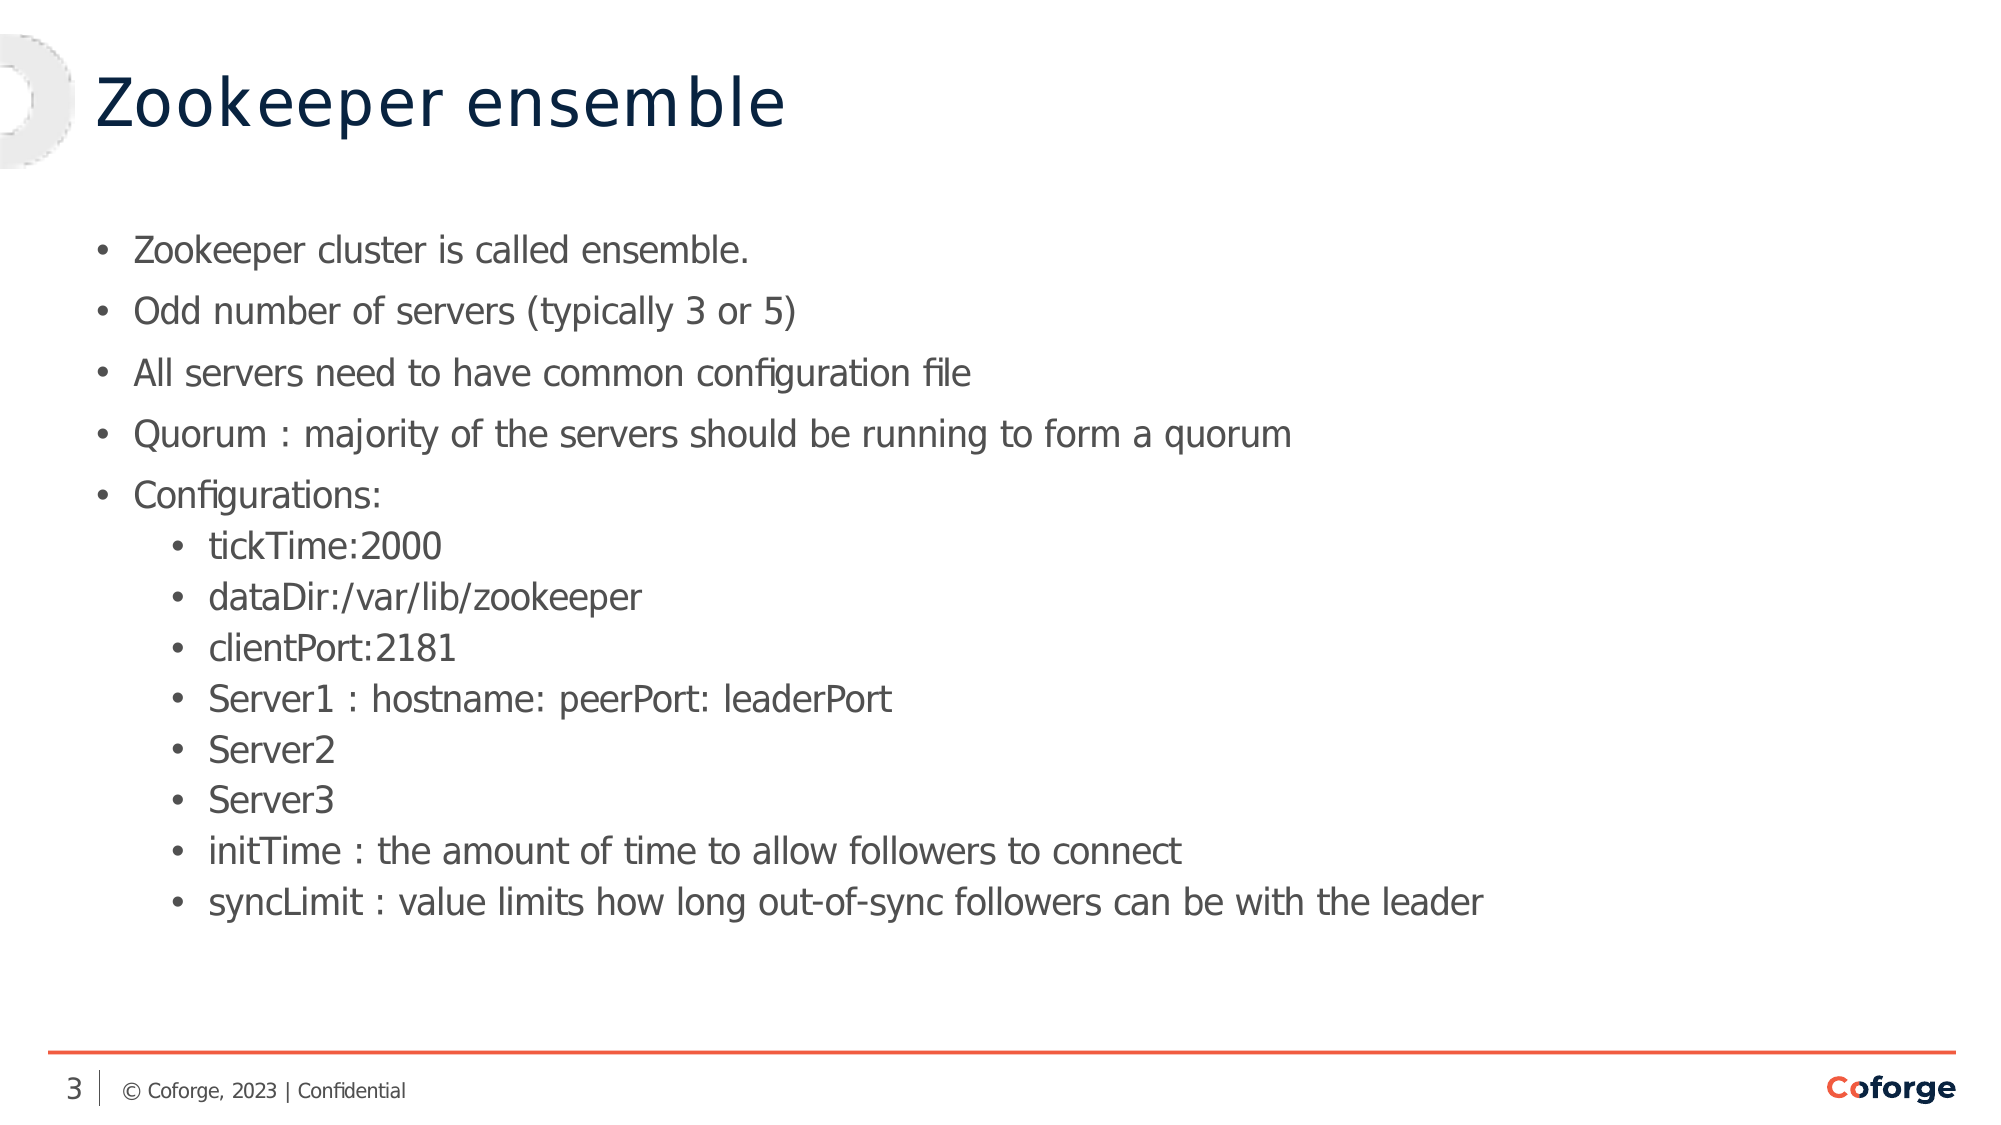

# Zookeeper ensemble
Zookeeper cluster is called ensemble.
Odd number of servers (typically 3 or 5)
All servers need to have common configuration file
Quorum : majority of the servers should be running to form a quorum
Configurations:
tickTime:2000
dataDir:/var/lib/zookeeper
clientPort:2181
Server1 : hostname: peerPort: leaderPort
Server2
Server3
initTime : the amount of time to allow followers to connect
syncLimit : value limits how long out-of-sync followers can be with the leader